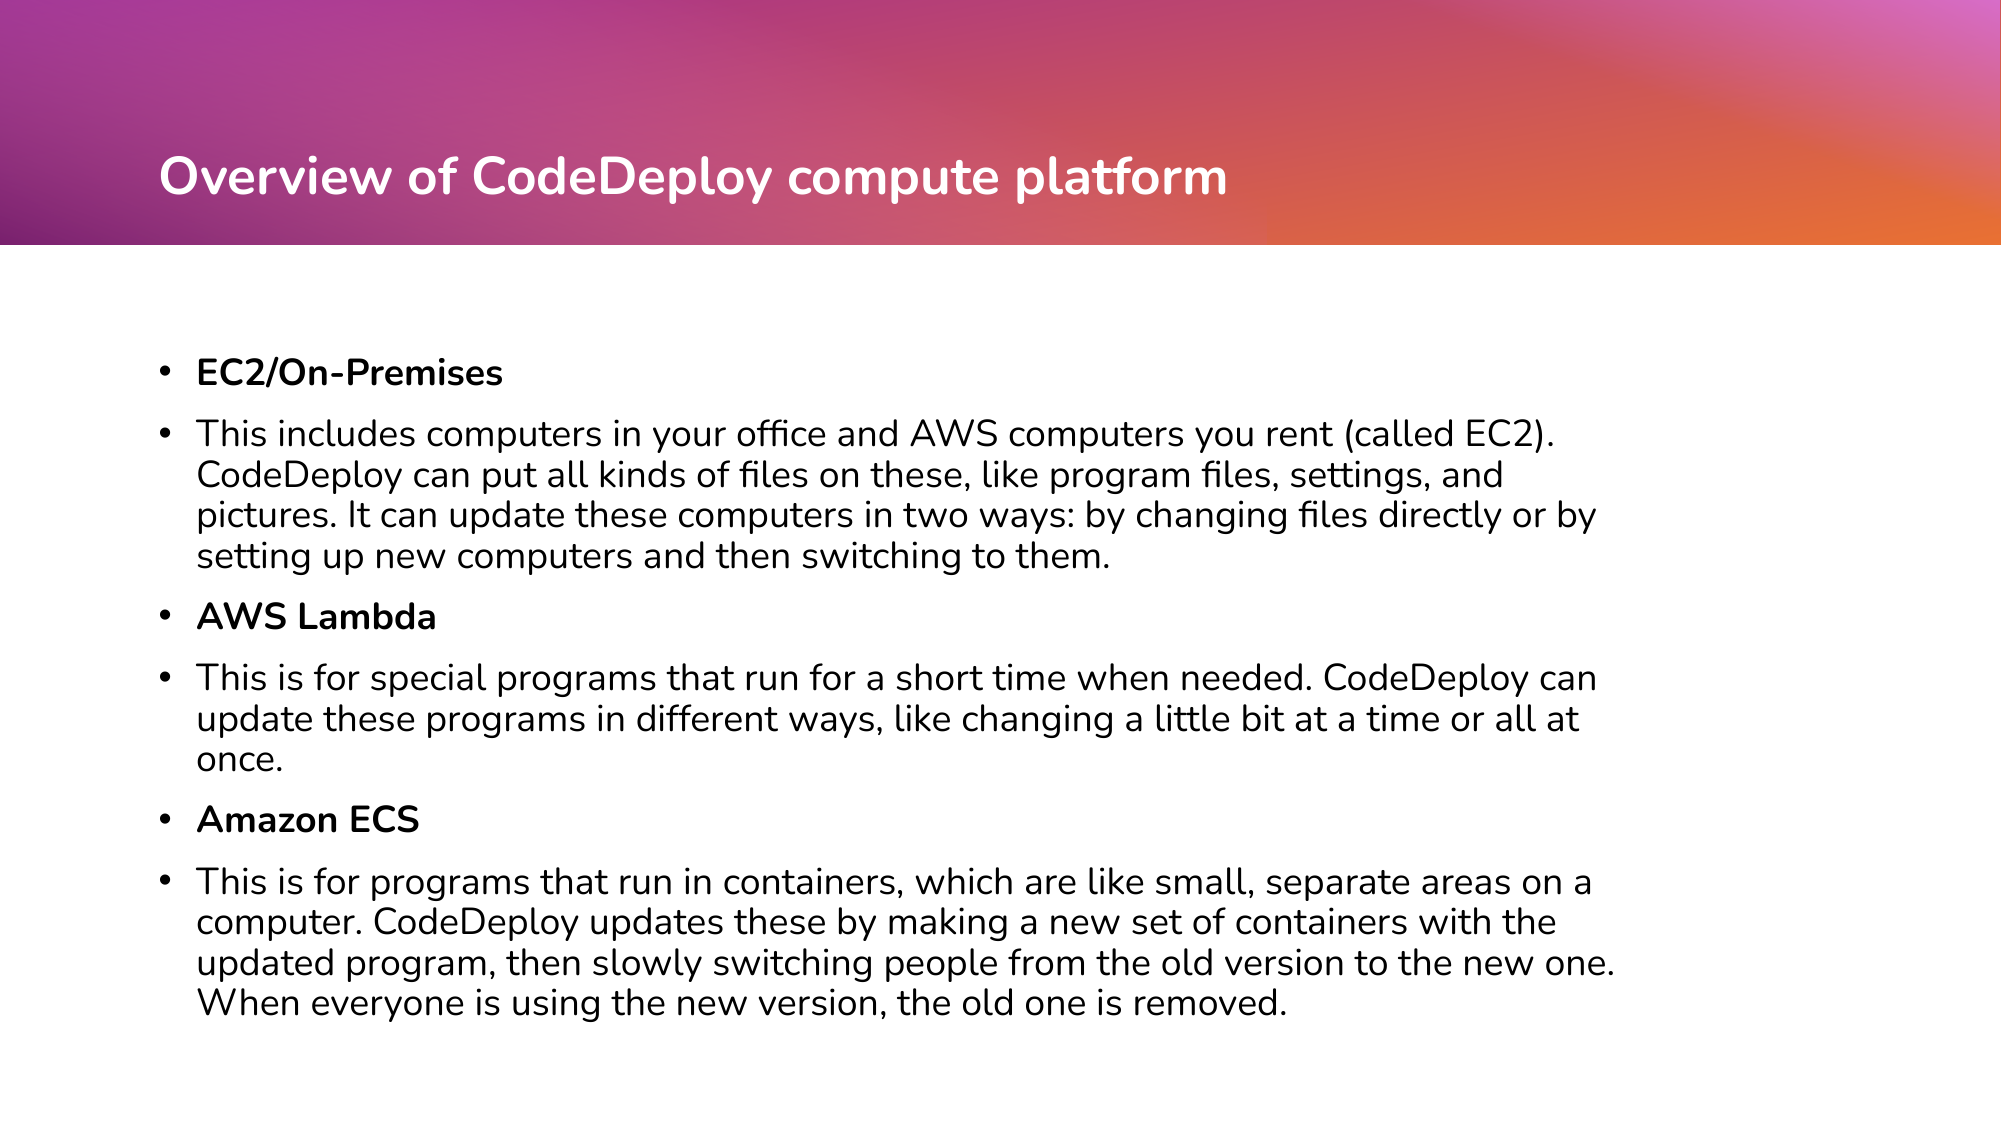

# Overview of CodeDeploy compute platform

EC2/On-Premises
This includes computers in your office and AWS computers you rent (called EC2). CodeDeploy can put all kinds of files on these, like program files, settings, and pictures. It can update these computers in two ways: by changing files directly or by setting up new computers and then switching to them.
AWS Lambda
This is for special programs that run for a short time when needed. CodeDeploy can update these programs in different ways, like changing a little bit at a time or all at once.
Amazon ECS
This is for programs that run in containers, which are like small, separate areas on a computer. CodeDeploy updates these by making a new set of containers with the updated program, then slowly switching people from the old version to the new one. When everyone is using the new version, the old one is removed.